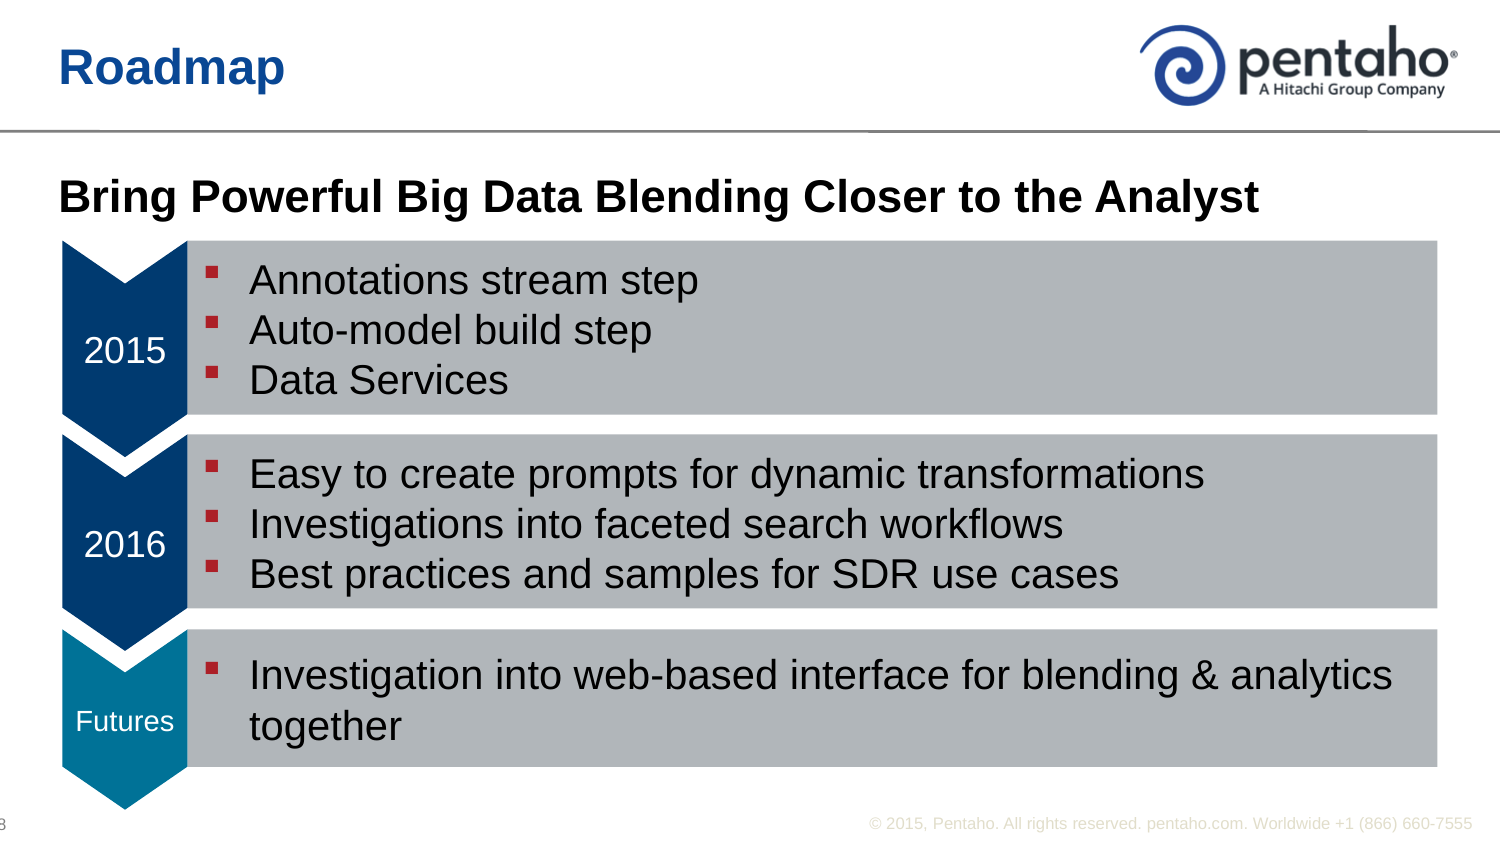

# Roadmap
Bring Powerful Big Data Blending Closer to the Analyst
Annotations stream step
Auto-model build step
Data Services
2015
Easy to create prompts for dynamic transformations
Investigations into faceted search workflows
Best practices and samples for SDR use cases
2016
Investigation into web-based interface for blending & analytics together
Futures